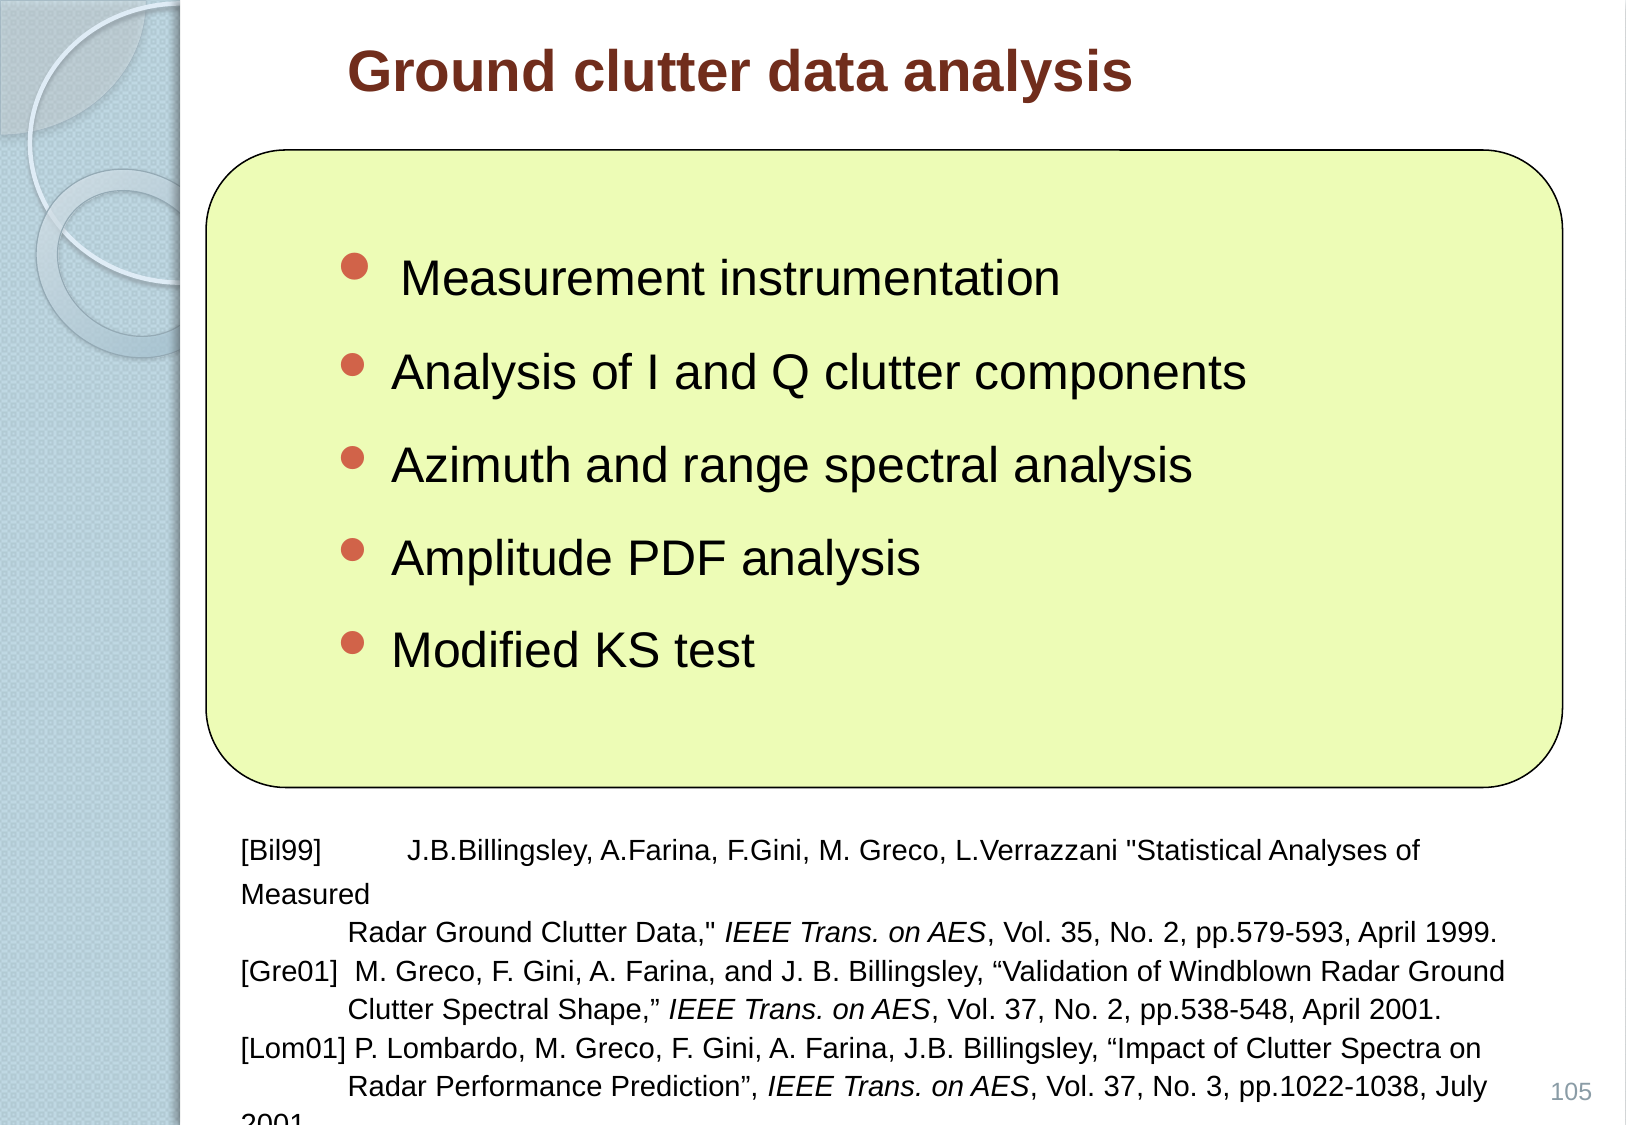

Ground clutter data analysis

 Measurement instrumentation
 Analysis of I and Q clutter components
 Azimuth and range spectral analysis
 Amplitude PDF analysis
 Modified KS test
	[Bil99]	  J.B.Billingsley, A.Farina, F.Gini, M. Greco, L.Verrazzani "Statistical Analyses of Measured
             Radar Ground Clutter Data," IEEE Trans. on AES, Vol. 35, No. 2, pp.579-593, April 1999.
	[Gre01]  M. Greco, F. Gini, A. Farina, and J. B. Billingsley, “Validation of Windblown Radar Ground
             Clutter Spectral Shape,” IEEE Trans. on AES, Vol. 37, No. 2, pp.538-548, April 2001.
	[Lom01] P. Lombardo, M. Greco, F. Gini, A. Farina, J.B. Billingsley, “Impact of Clutter Spectra on
             Radar Performance Prediction”, IEEE Trans. on AES, Vol. 37, No. 3, pp.1022-1038, July 2001.
105